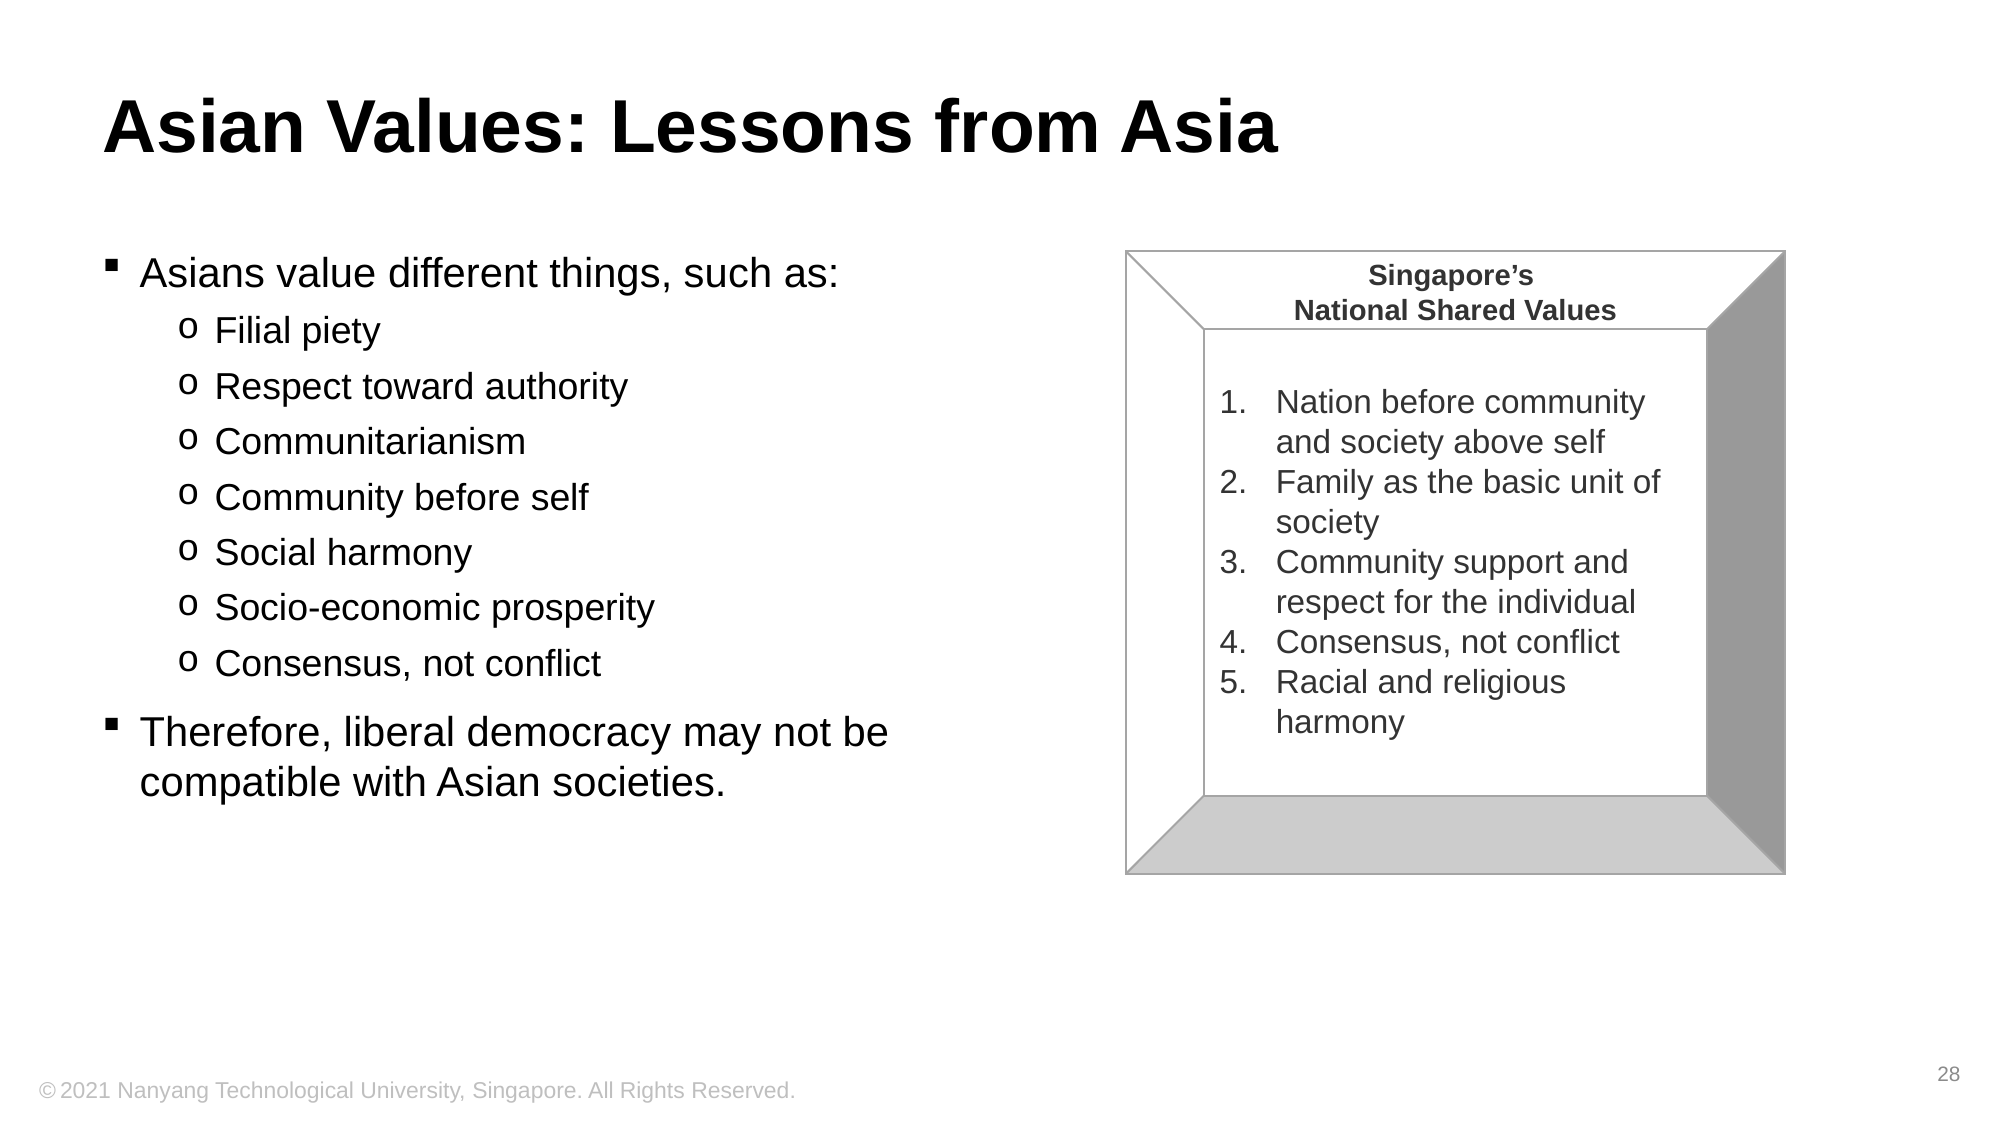

# Asian Values: Lessons from Asia
Asians value different things, such as:
Filial piety
Respect toward authority
Communitarianism
Community before self
Social harmony
Socio-economic prosperity
Consensus, not conflict
Therefore, liberal democracy may not be compatible with Asian societies.
Singapore’s
National Shared Values

Nation before community and society above self
Family as the basic unit of society
Community support and respect for the individual
Consensus, not conflict
Racial and religious harmony
28